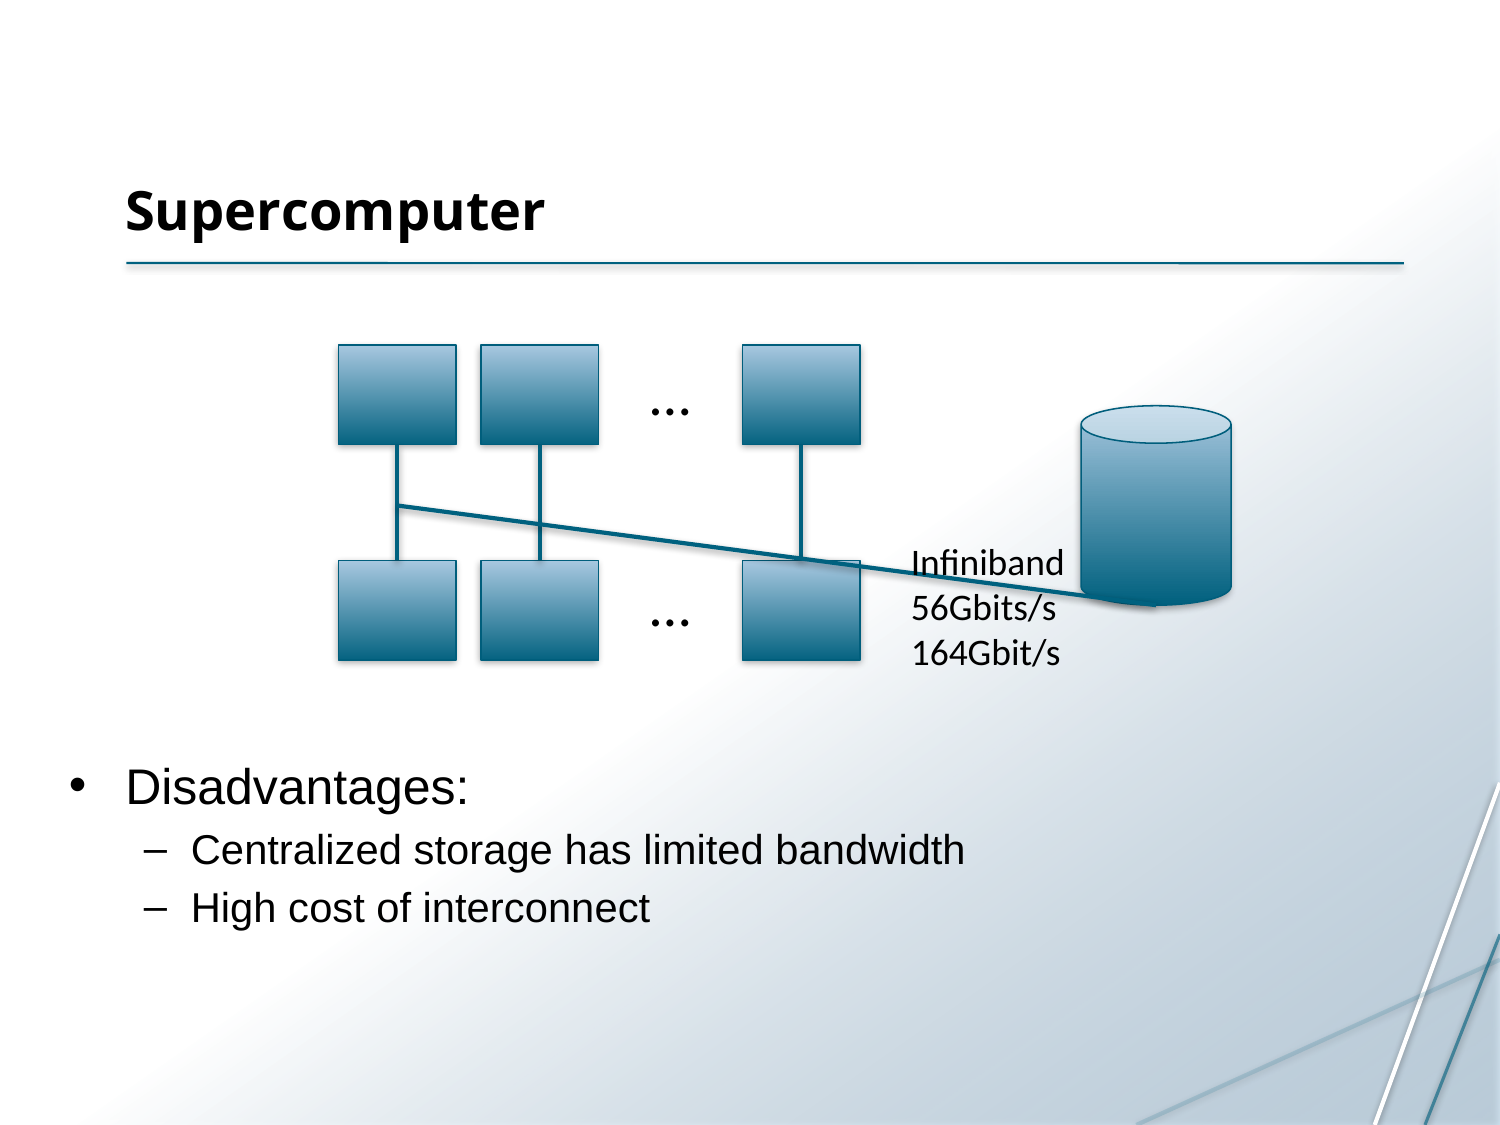

# Supercomputer

…

Infiniband
56Gbits/s
164Gbit/s

…
Disadvantages:
Centralized storage has limited bandwidth
High cost of interconnect